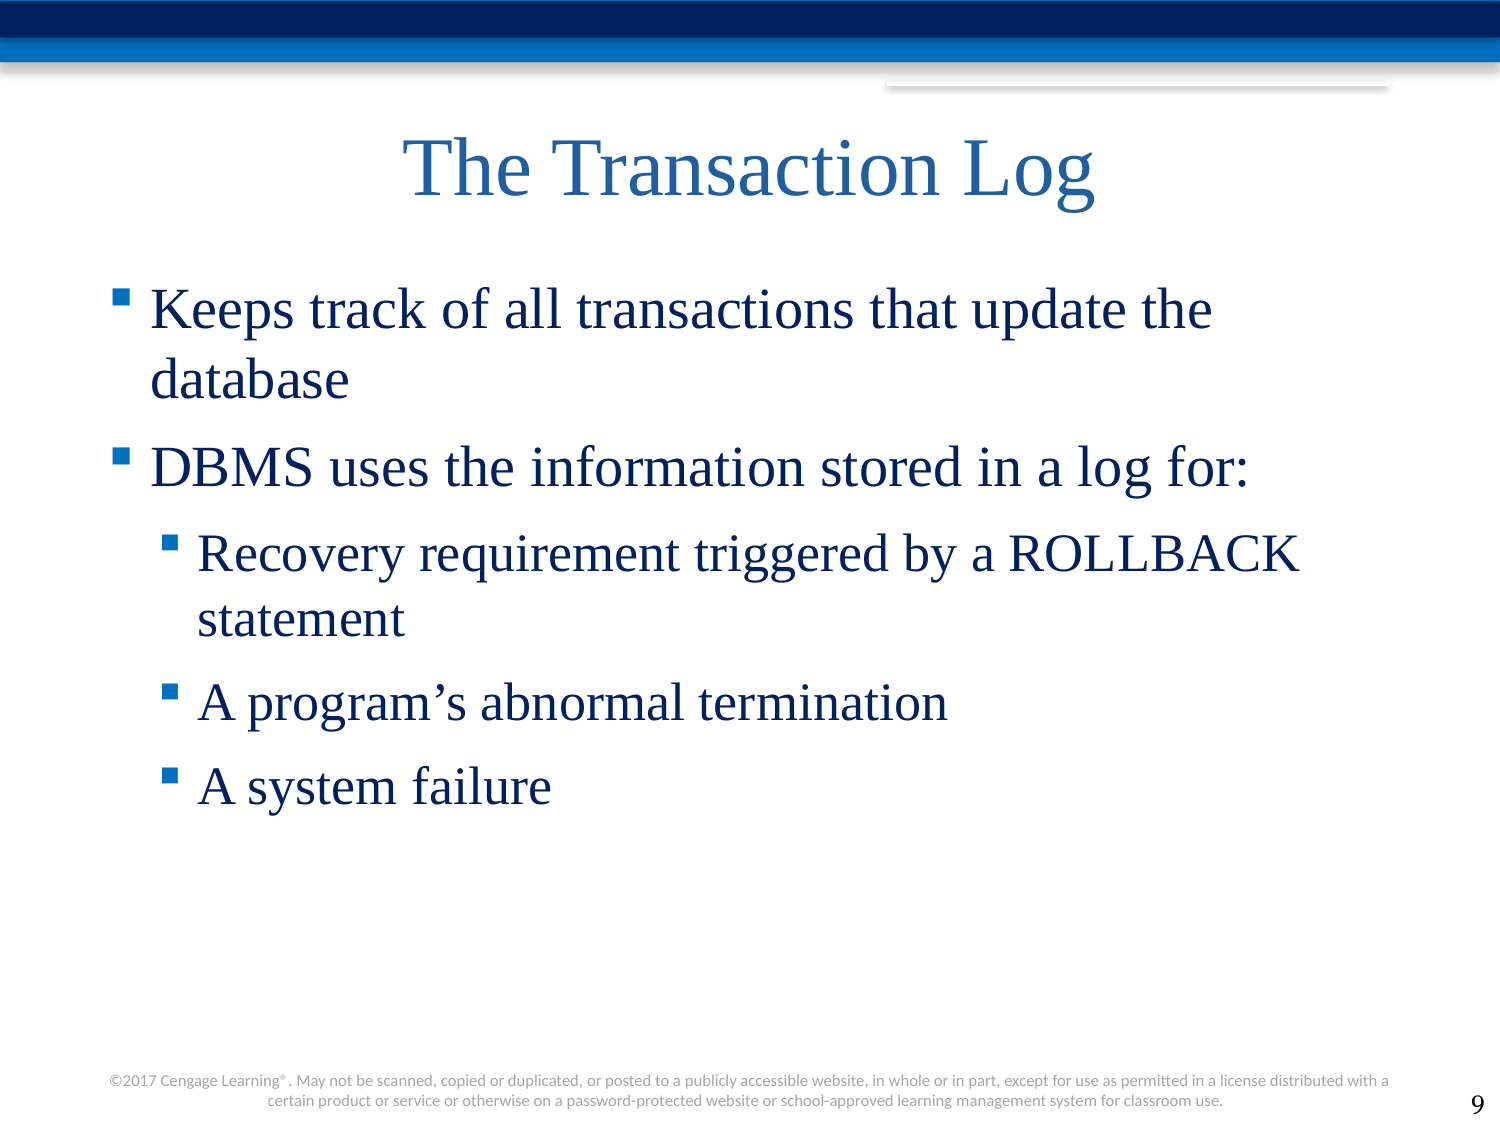

# The Transaction Log
Keeps track of all transactions that update the database
DBMS uses the information stored in a log for:
Recovery requirement triggered by a ROLLBACK statement
A program’s abnormal termination
A system failure
9